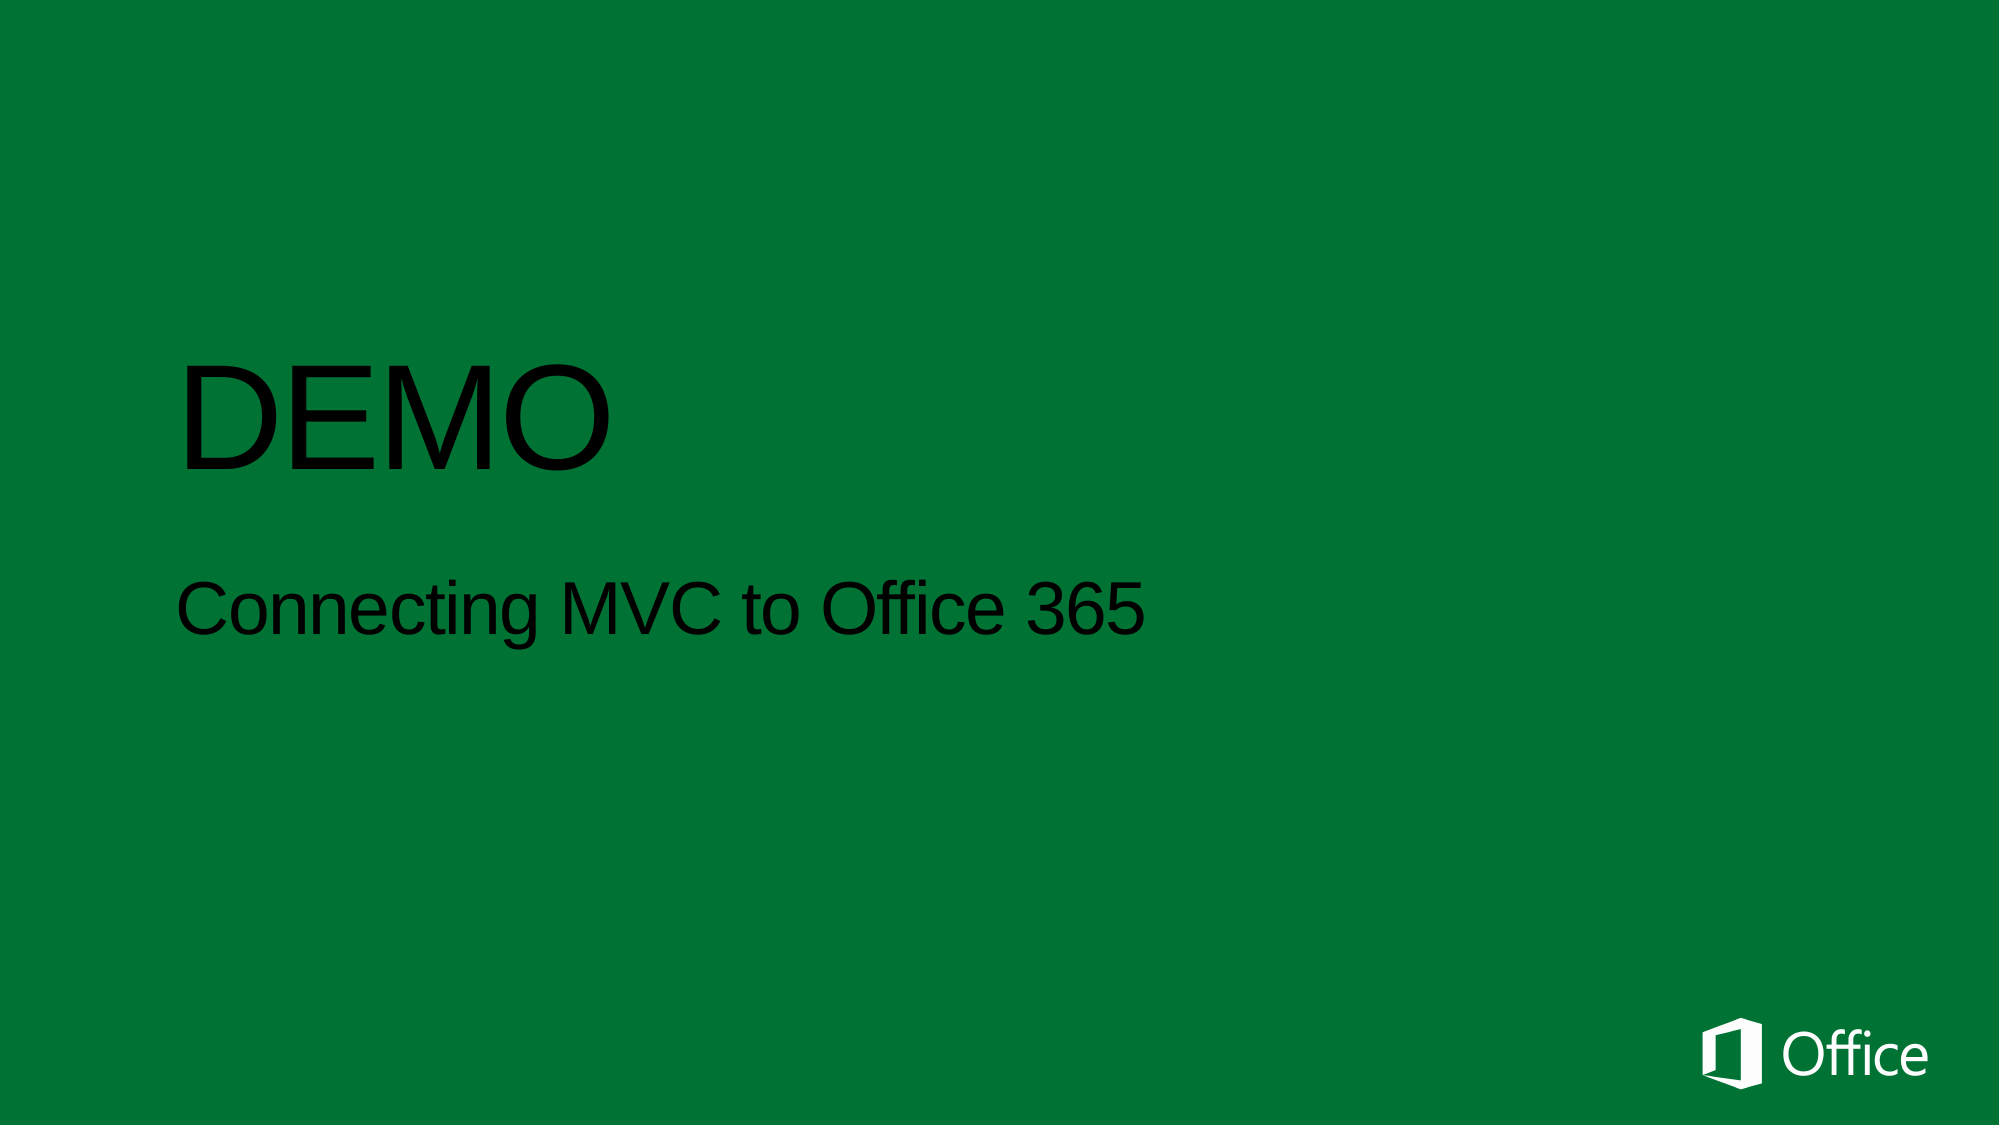

# DEMO
Connecting MVC to Office 365